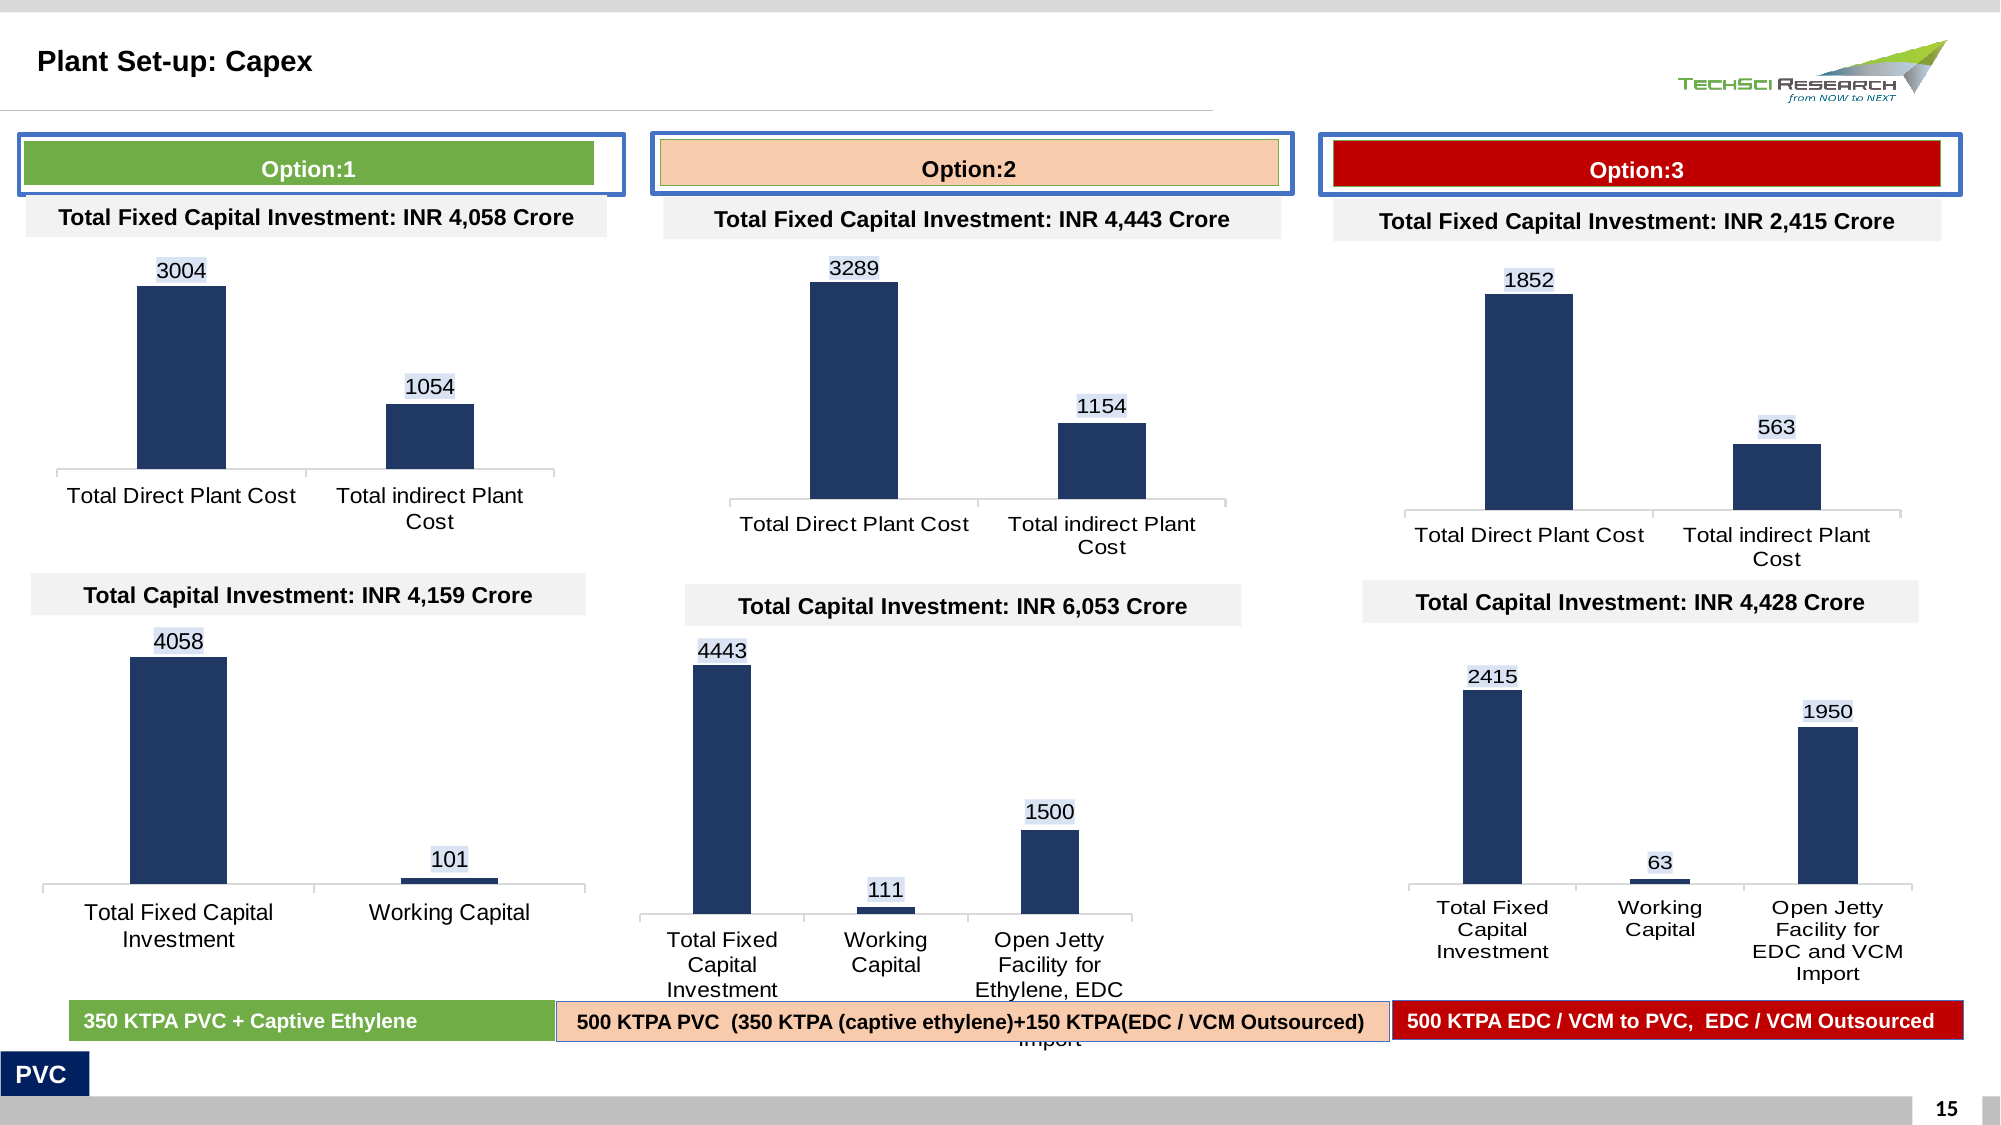

Plant Set-up: Capex

| Option:2 |
| --- |
| Option:3 |
| --- |
| Option:1 |
| --- |
Total Fixed Capital Investment: INR 4,058 Crore
Total Fixed Capital Investment: INR 4,443 Crore
Total Fixed Capital Investment: INR 2,415 Crore

### Chart

| Category | Total Fixed Capital Investment |
|---|---|
| Total Direct Plant Cost | 3004.0 |
| Total indirect Plant Cost | 1054.0 |

### Chart

| Category | Total Fixed Capital Investment |
|---|---|
| Total Direct Plant Cost | 3288.6 |
| Total indirect Plant Cost | 1154.0 |

### Chart

| Category | Total Fixed Capital Investment |
|---|---|
| Total Direct Plant Cost | 1852.0 |
| Total indirect Plant Cost | 563.0 |
Total Capital Investment: INR 4,159 Crore
Total Capital Investment: INR 4,428 Crore
Total Capital Investment: INR 6,053 Crore

### Chart

| Category | Total Capital Investment |
|---|---|
| Total Fixed Capital Investment | 4058.0 |
| Working Capital | 101.0 |

### Chart

| Category | Total Capital Investment |
|---|---|
| Total Fixed Capital Investment | 4442.5 |
| Working Capital | 111.0 |
| Open Jetty Facility for Ethylene, EDC and VCM Import | 1500.0 |

### Chart

| Category | Total Capital Investment |
|---|---|
| Total Fixed Capital Investment | 2415.0 |
| Working Capital | 63.0 |
| Open Jetty Facility for EDC and VCM Import | 1950.0 |
500 KTPA EDC / VCM to PVC,  EDC / VCM Outsourced
350 KTPA PVC + Captive Ethylene
 500 KTPA PVC  (350 KTPA (captive ethylene)+150 KTPA(EDC / VCM Outsourced)
PVC